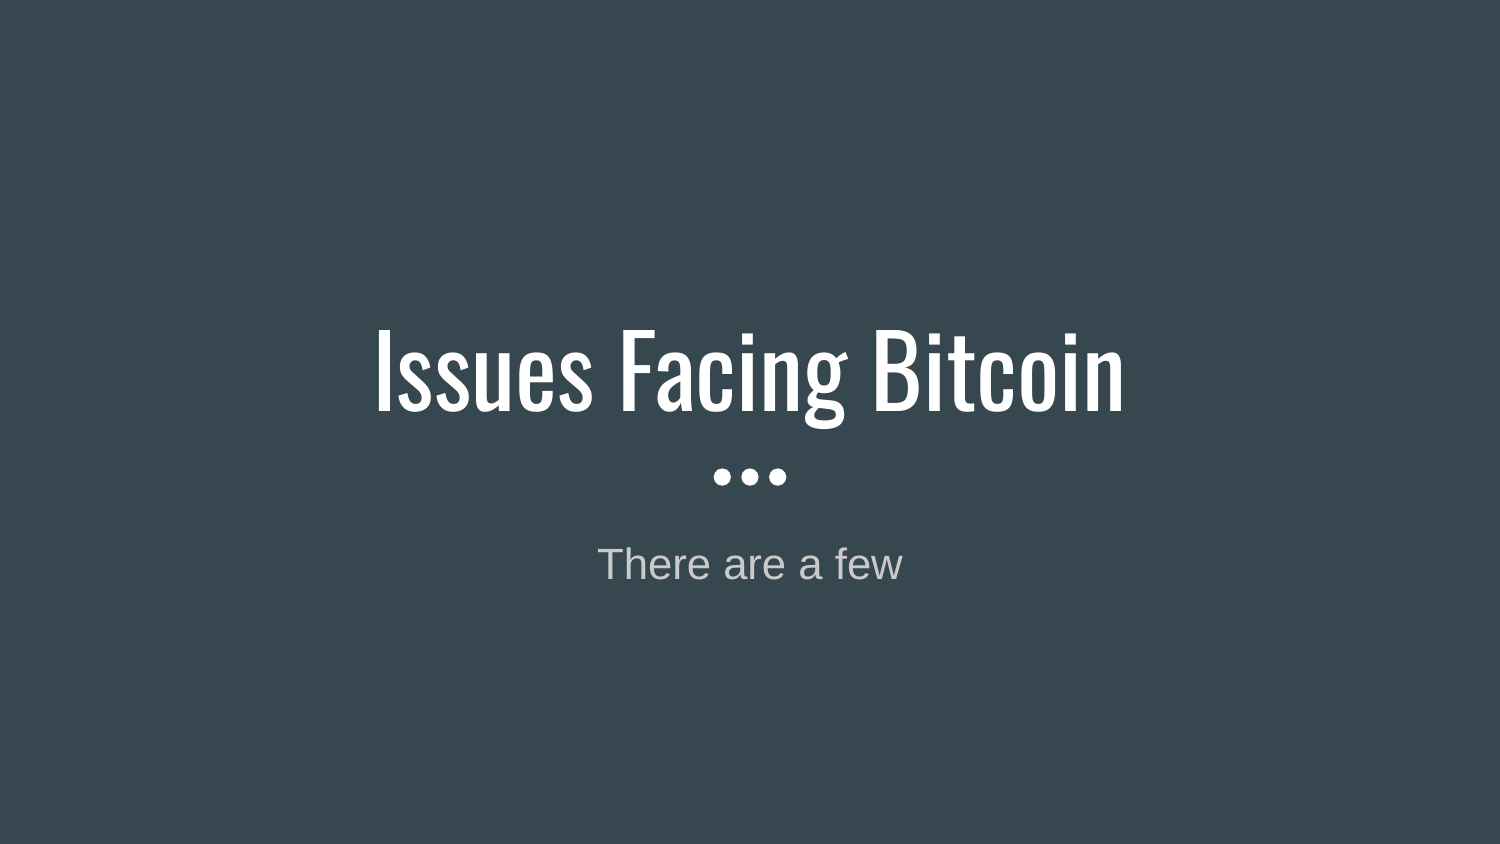

# Issues Facing Bitcoin
There are a few